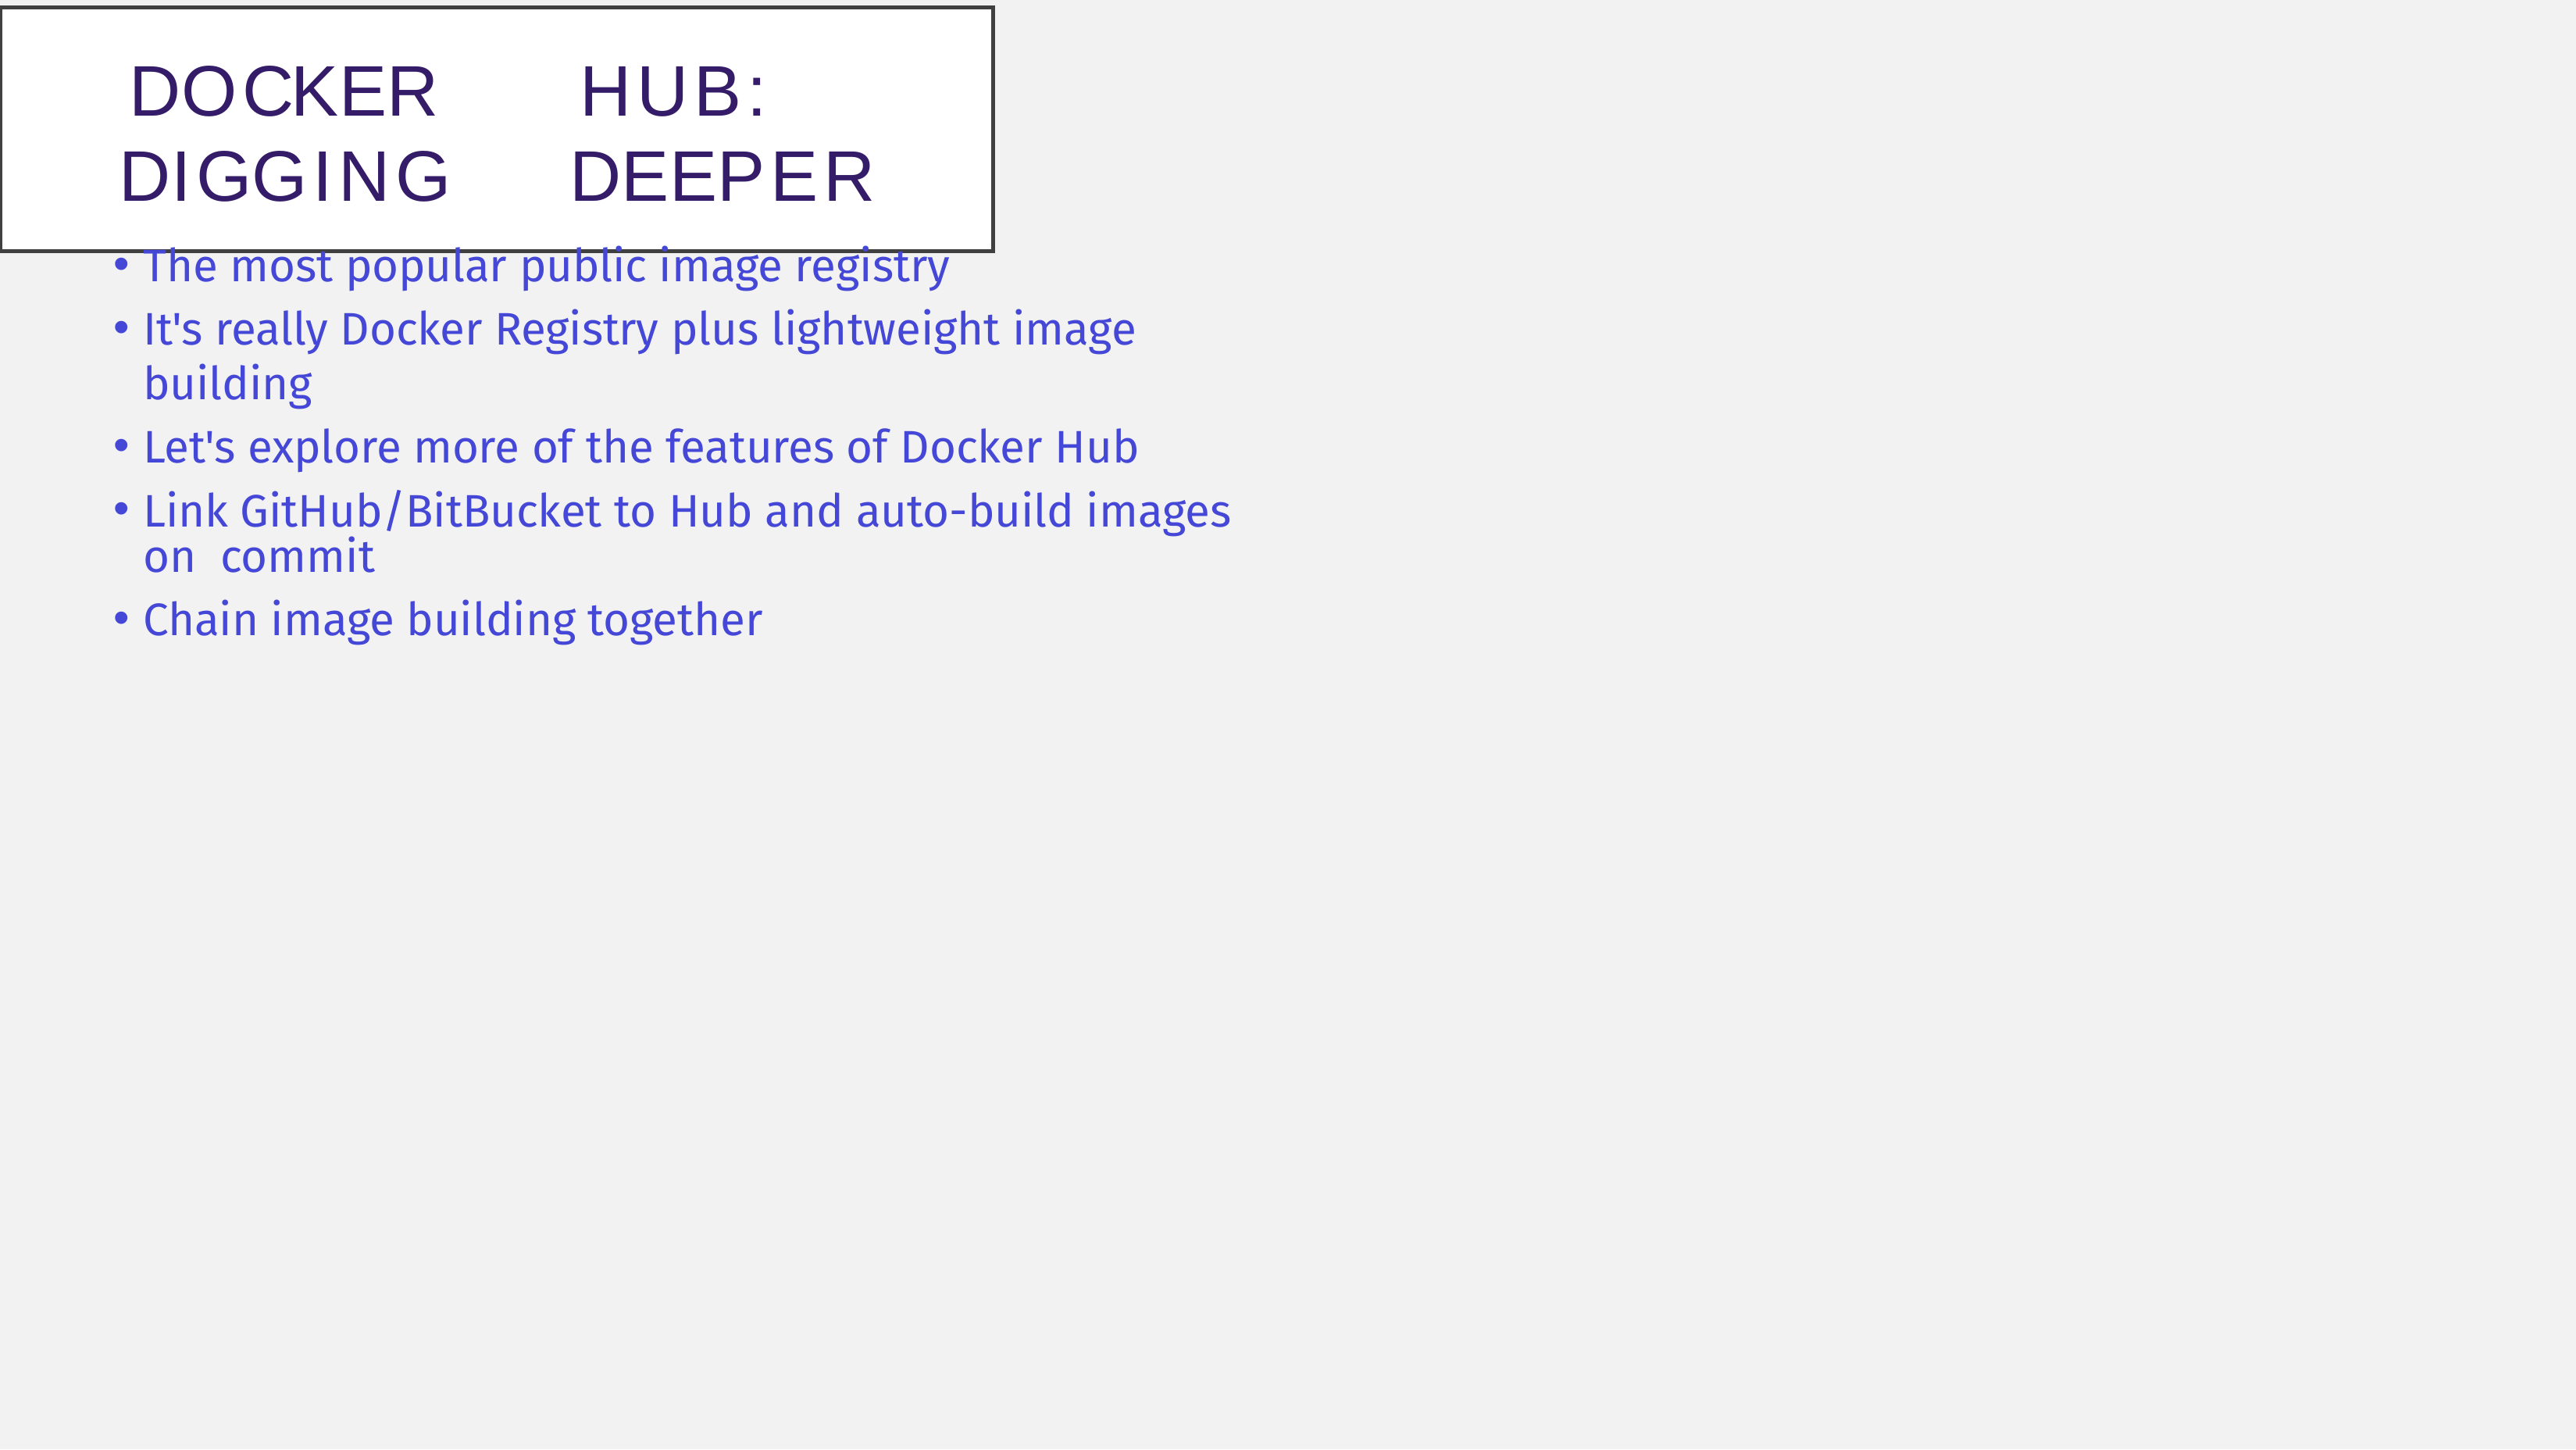

Docker	Hub:	Digging	Deeper
The most popular public image registry
It's really Docker Registry plus lightweight image building
Let's explore more of the features of Docker Hub
Link GitHub/BitBucket to Hub and auto-build images on  commit
Chain image building together